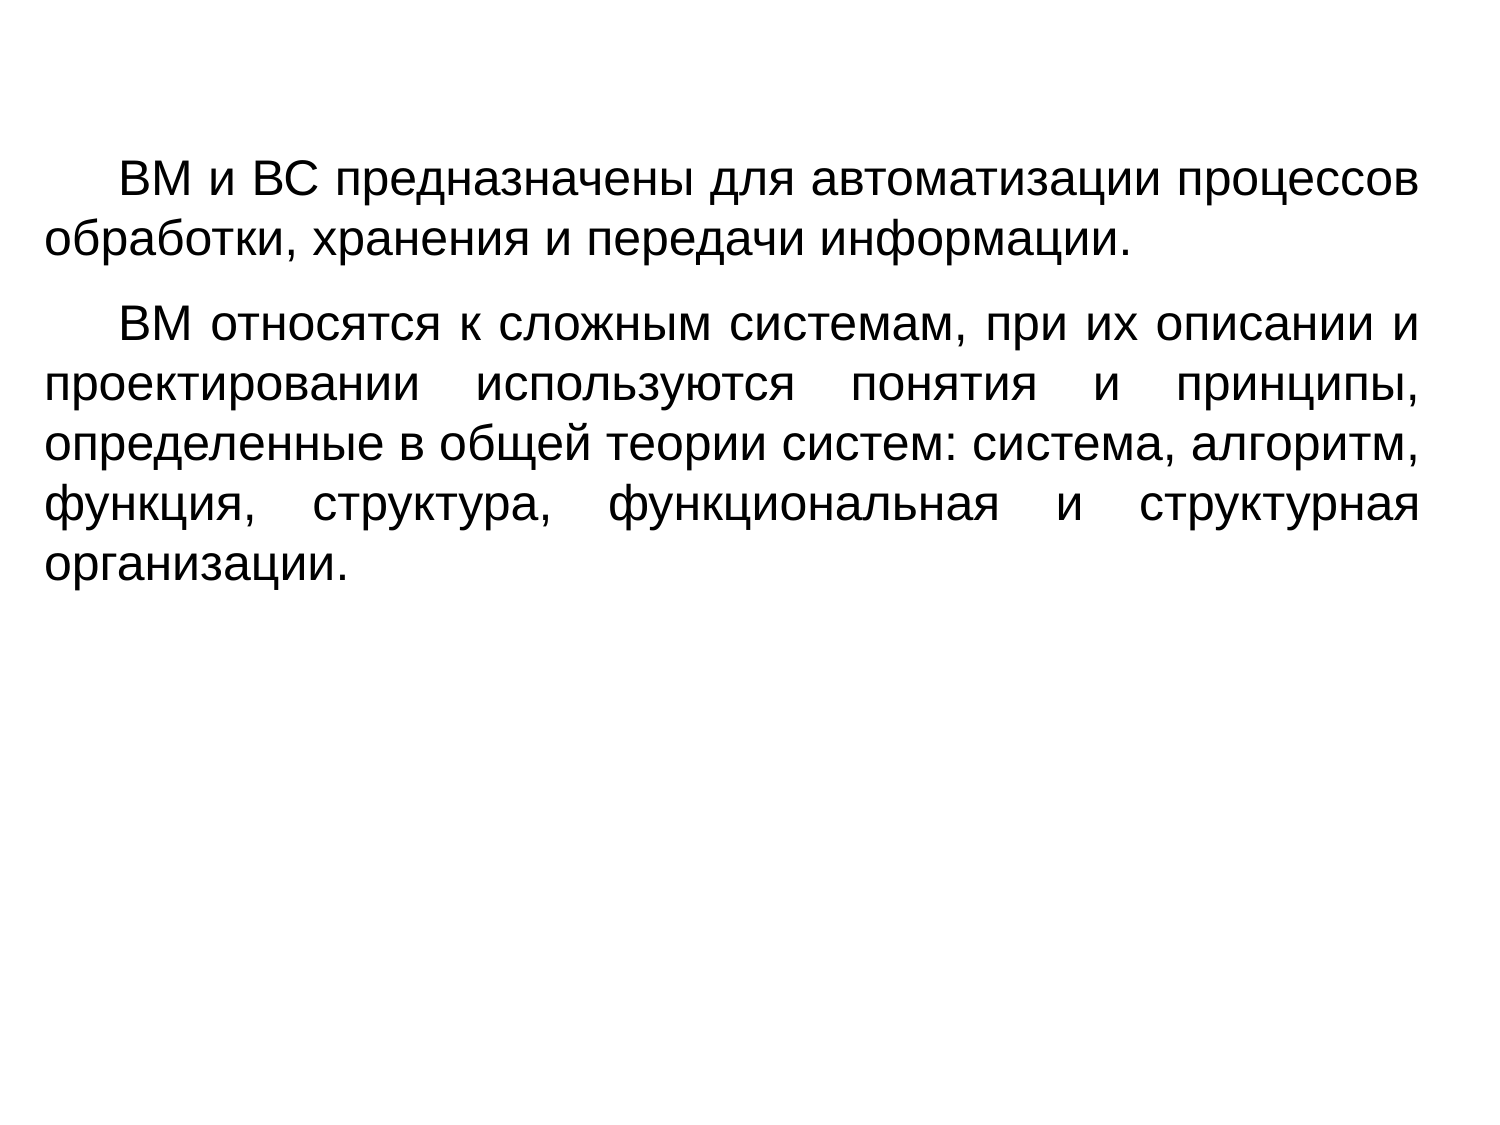

ВМ и ВС предназначены для автоматизации процессов обра­ботки, хранения и передачи информации.
ВМ относятся к слож­ным системам, при их описании и проектировании используются понятия и принципы, определенные в общей теории систем: си­стема, алгоритм, функция, структура, функциональная и струк­турная организации.